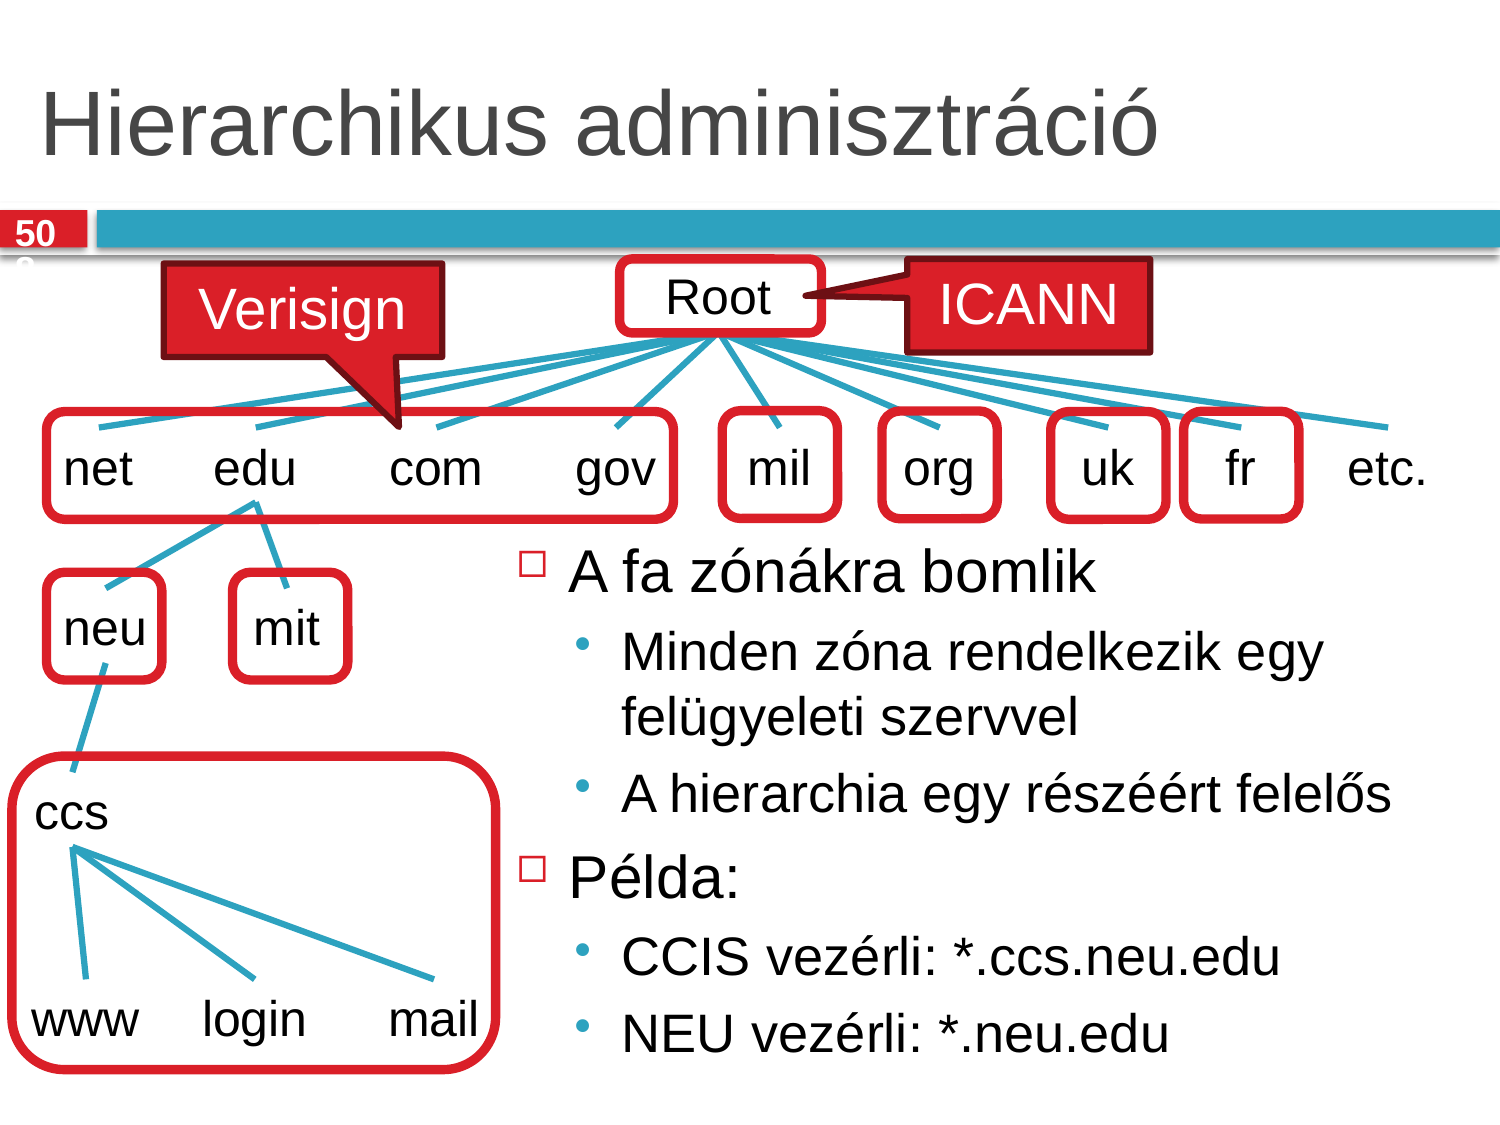

# Hierarchikus adminisztráció
508
Root

ICANN

Verisign

net
edu
com
gov
mil
org
uk
fr
etc.
A fa zónákra bomlik
Minden zóna rendelkezik egy felügyeleti szervvel
A hierarchia egy részéért felelős
Példa:
CCIS vezérli: *.ccs.neu.edu
NEU vezérli: *.neu.edu

mit
neu

ccs
www
login
mail